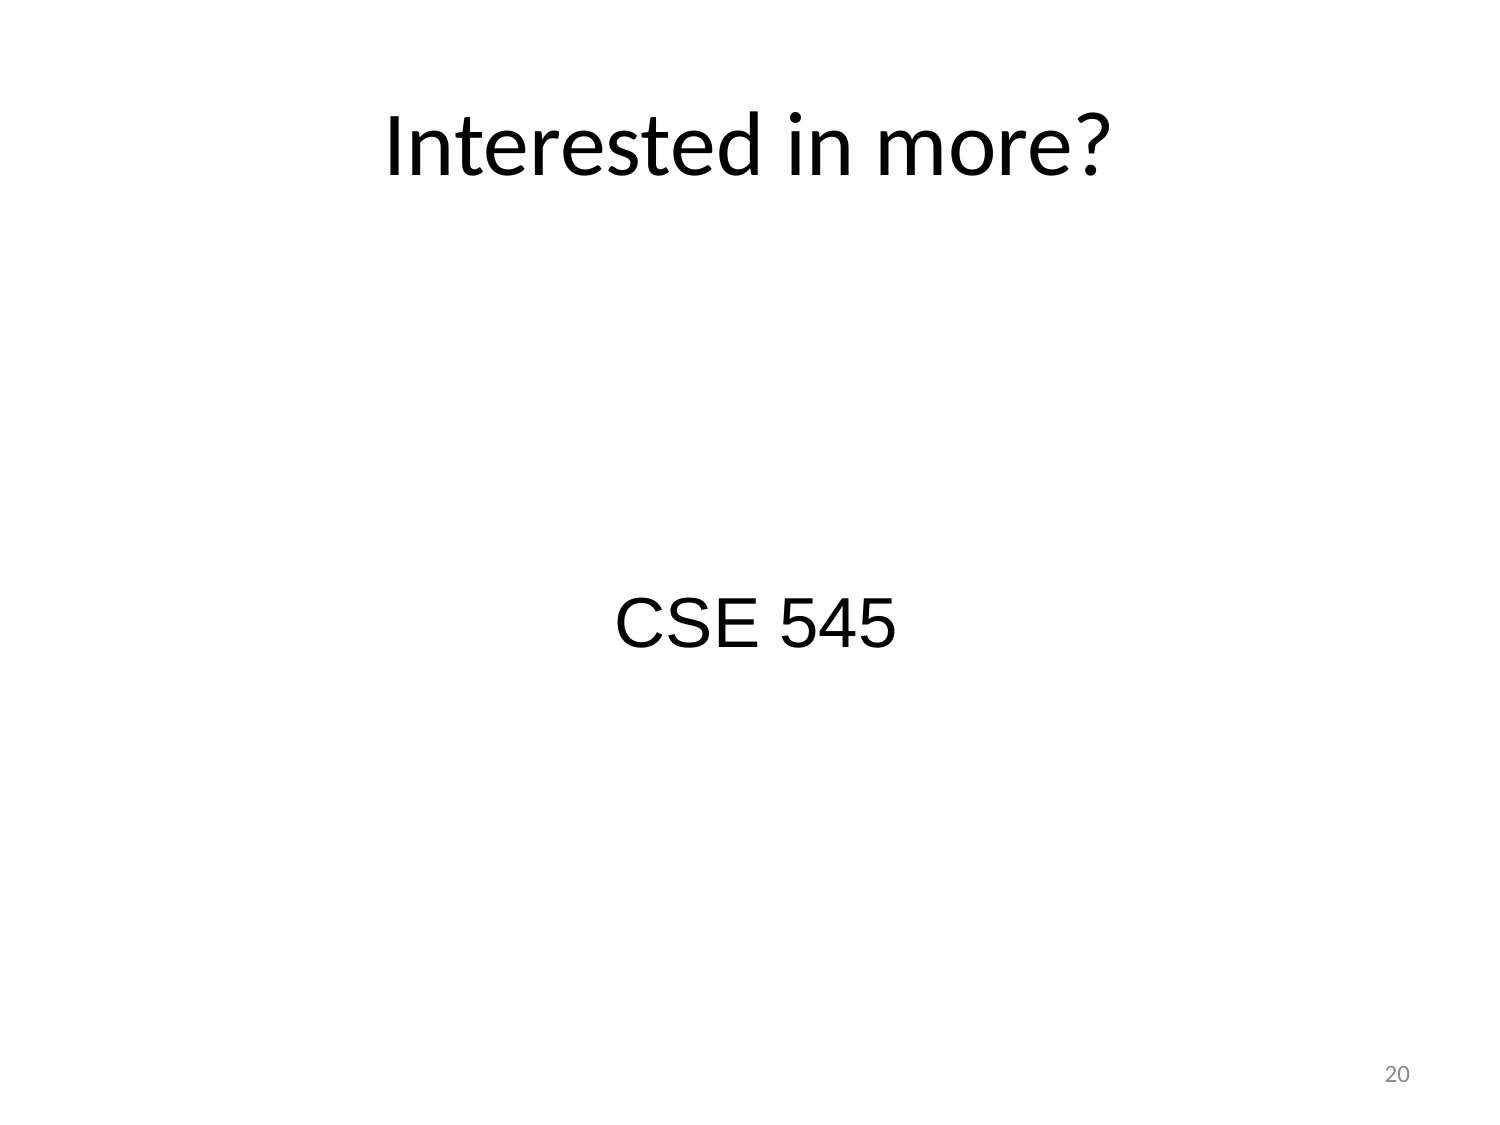

# Interested in more?
CSE 545
20